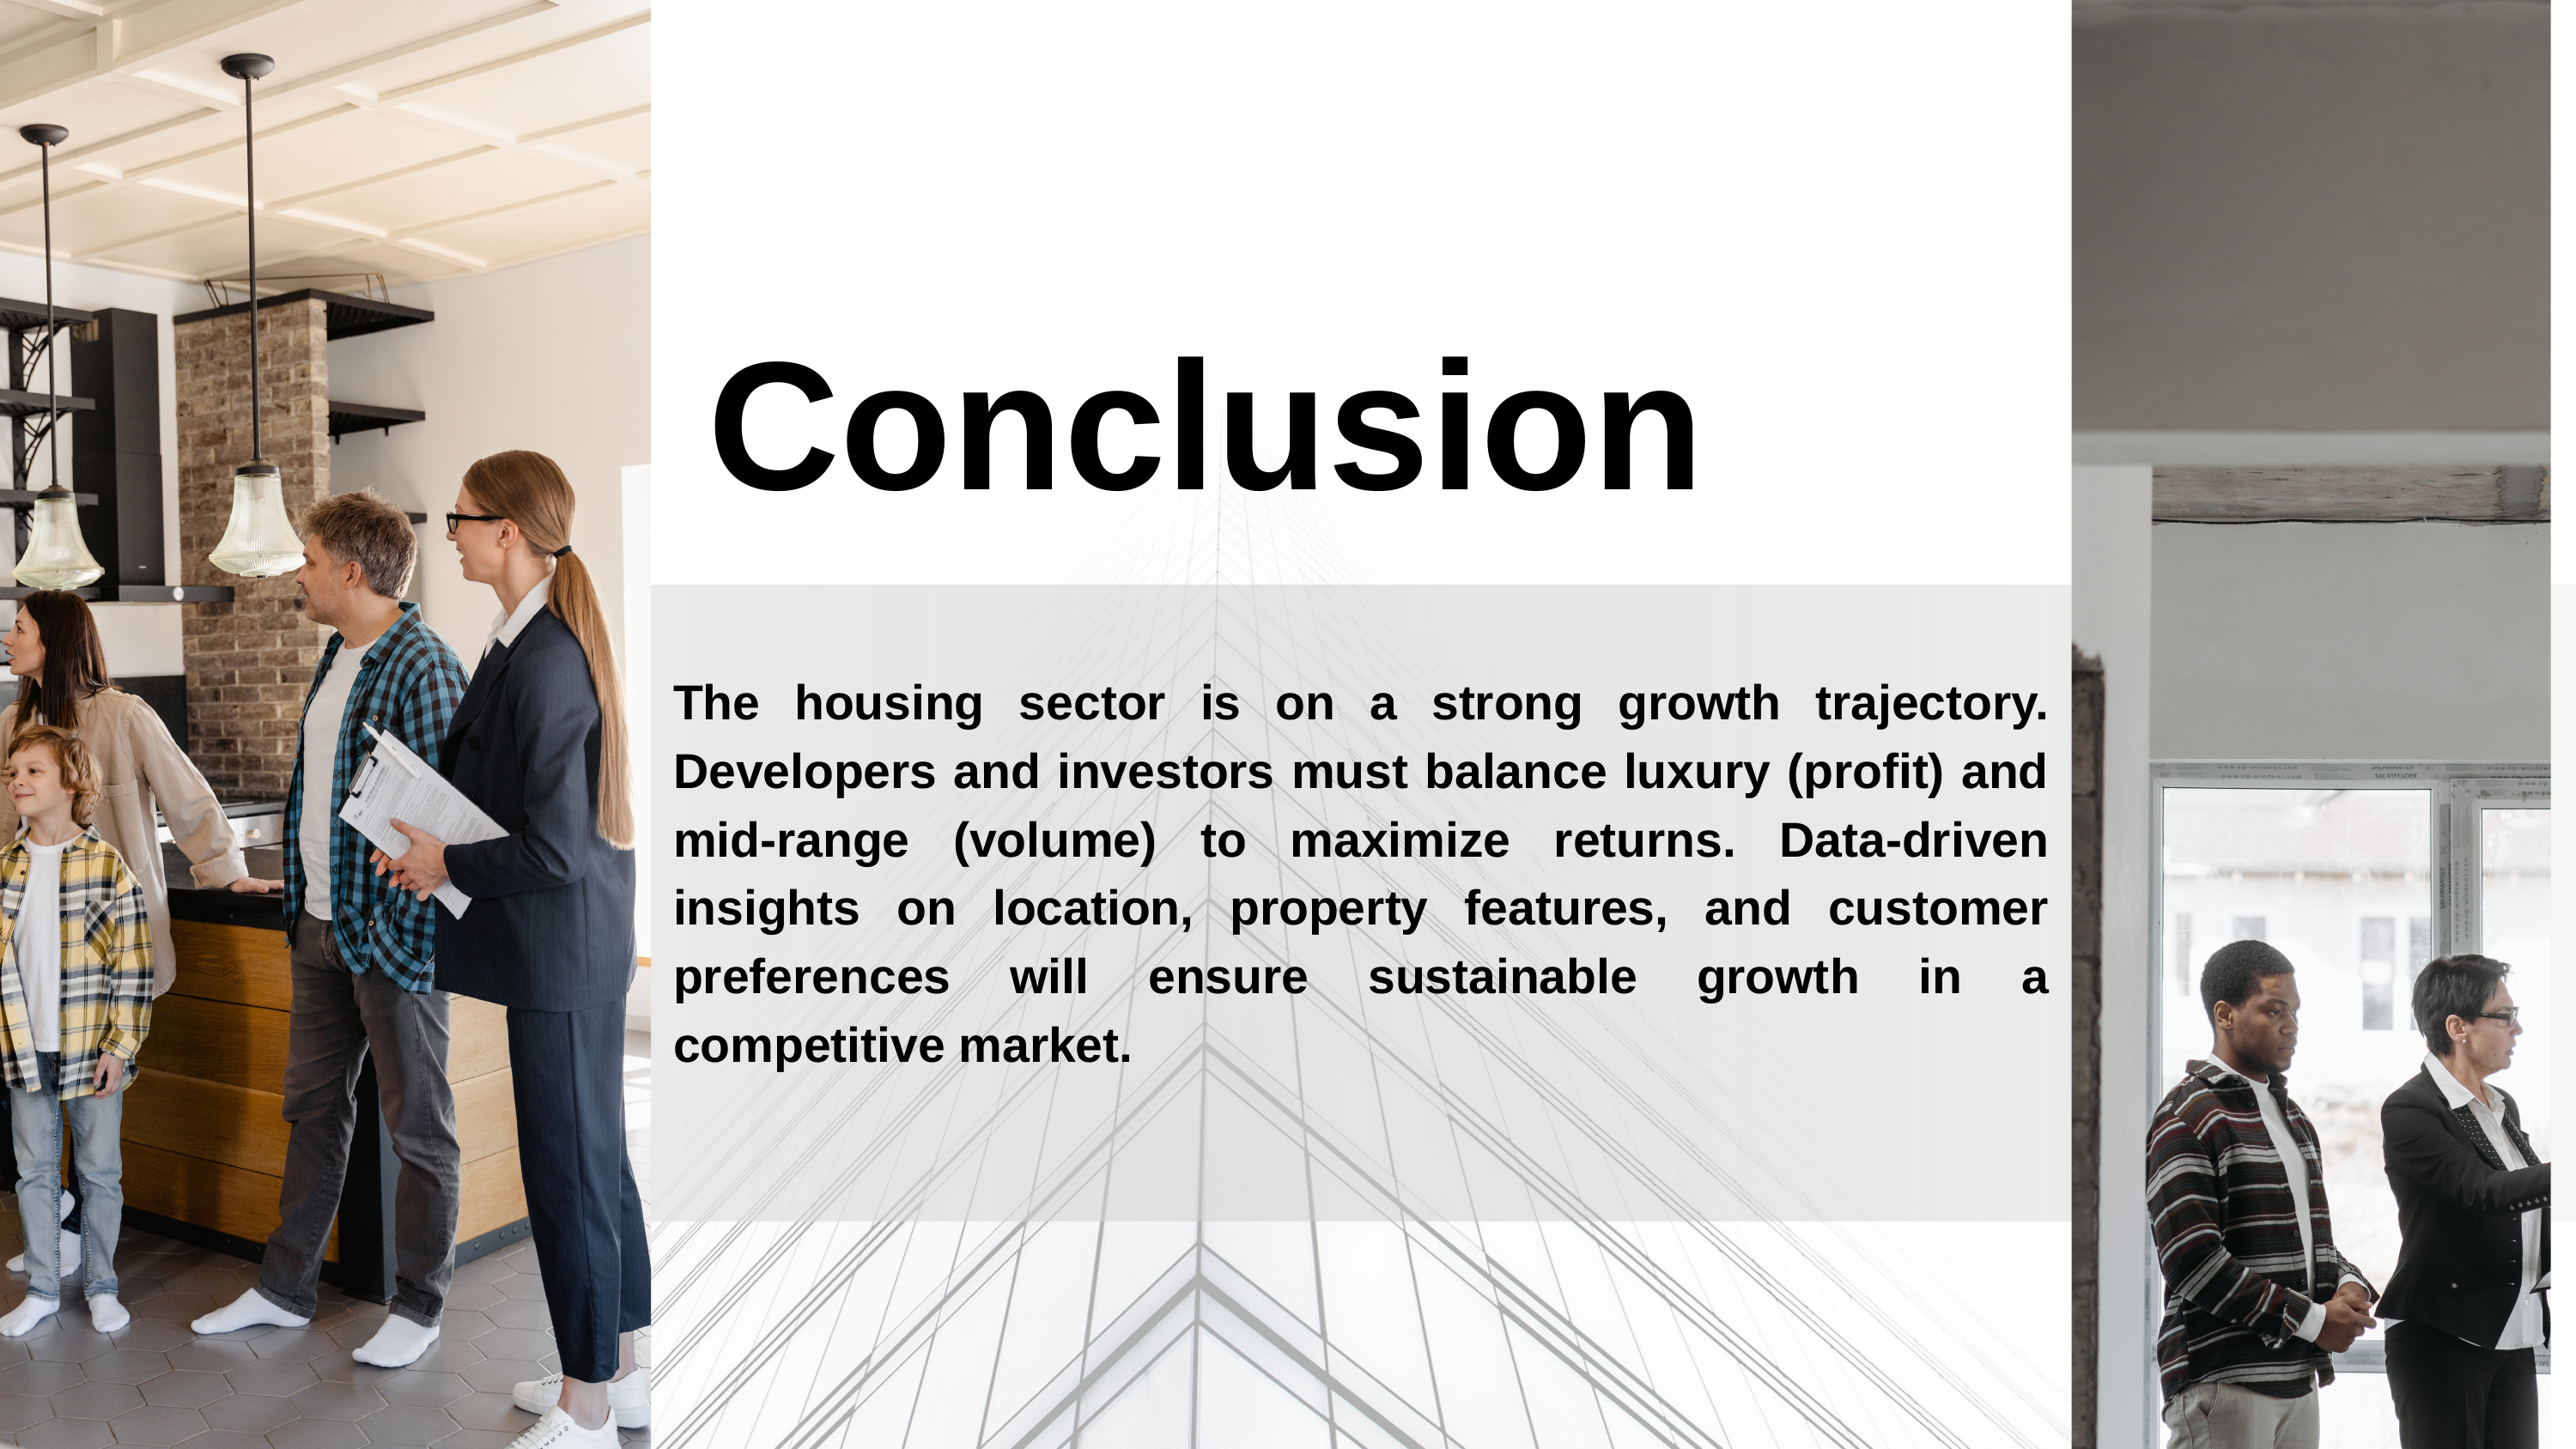

Conclusion

The housing sector is on a strong growth trajectory. Developers and investors must balance luxury (profit) and mid-range (volume) to maximize returns. Data-driven insights on location, property features, and customer preferences will ensure sustainable growth in a competitive market.

page 14